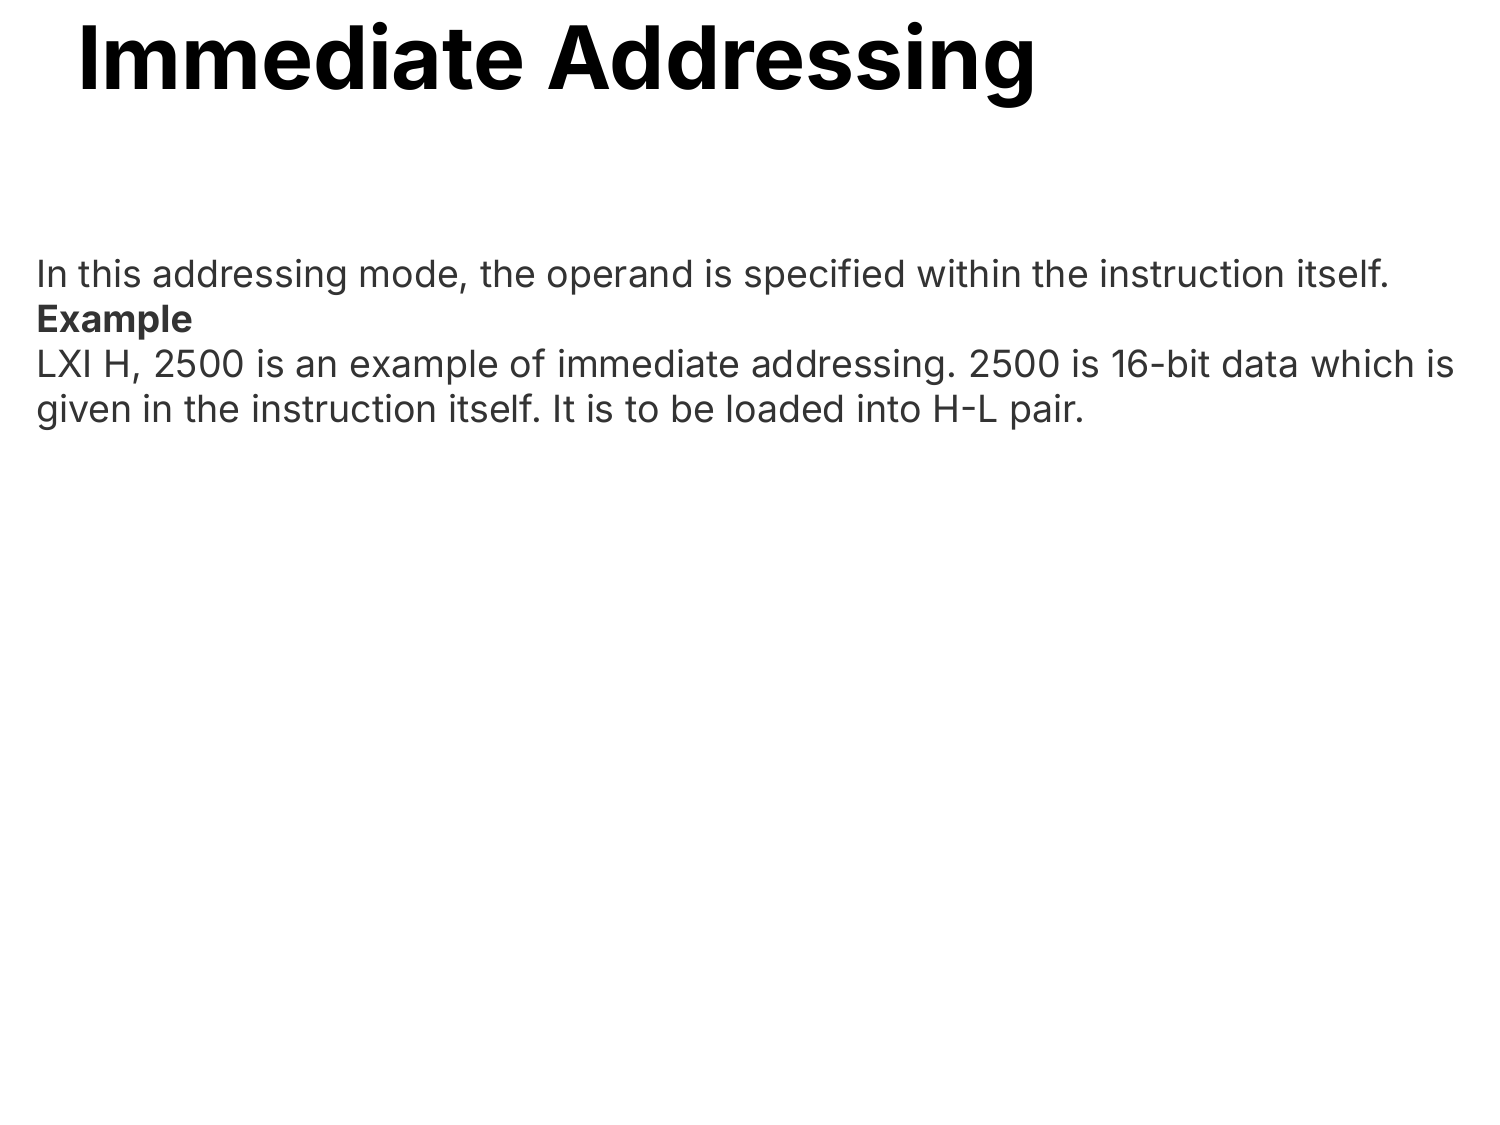

# Immediate Addressing
In this addressing mode, the operand is specified within the instruction itself.
Example
LXI H, 2500 is an example of immediate addressing. 2500 is 16-bit data which is given in the instruction itself. It is to be loaded into H-L pair.